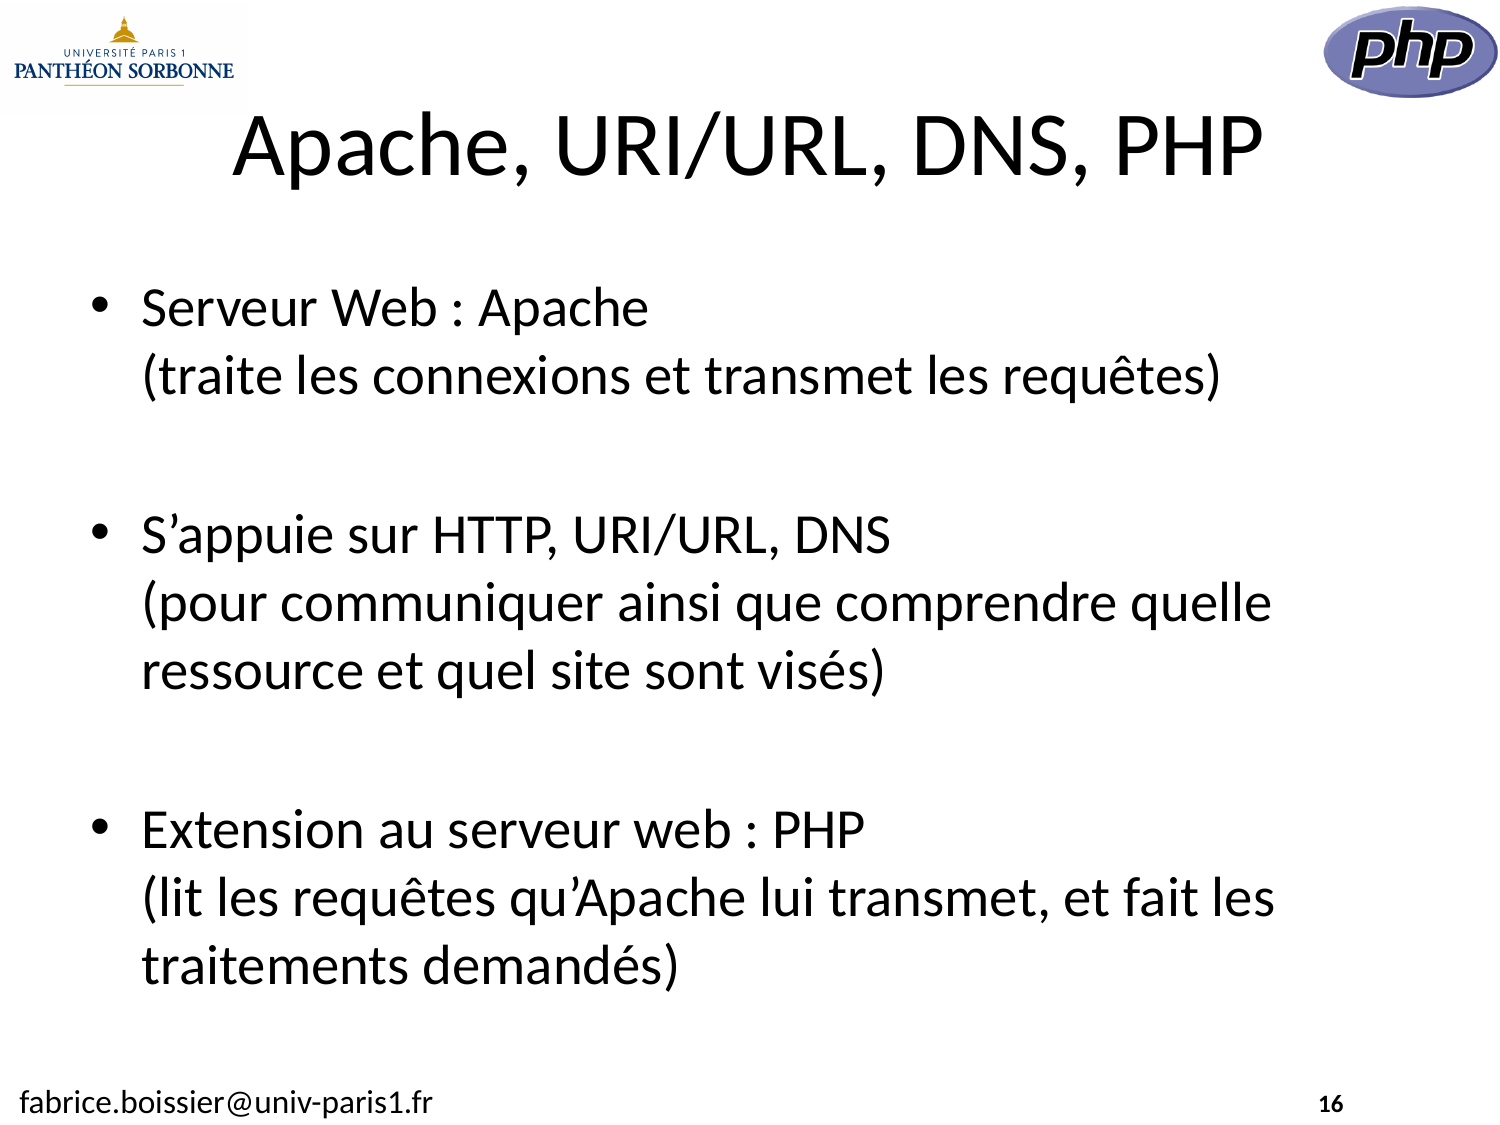

# Apache, URI/URL, DNS, PHP
Serveur Web : Apache
(traite les connexions et transmet les requêtes)

S’appuie sur HTTP, URI/URL, DNS
(pour communiquer ainsi que comprendre quelle ressource et quel site sont visés)

Extension au serveur web : PHP
(lit les requêtes qu’Apache lui transmet, et fait les traitements demandés)
16